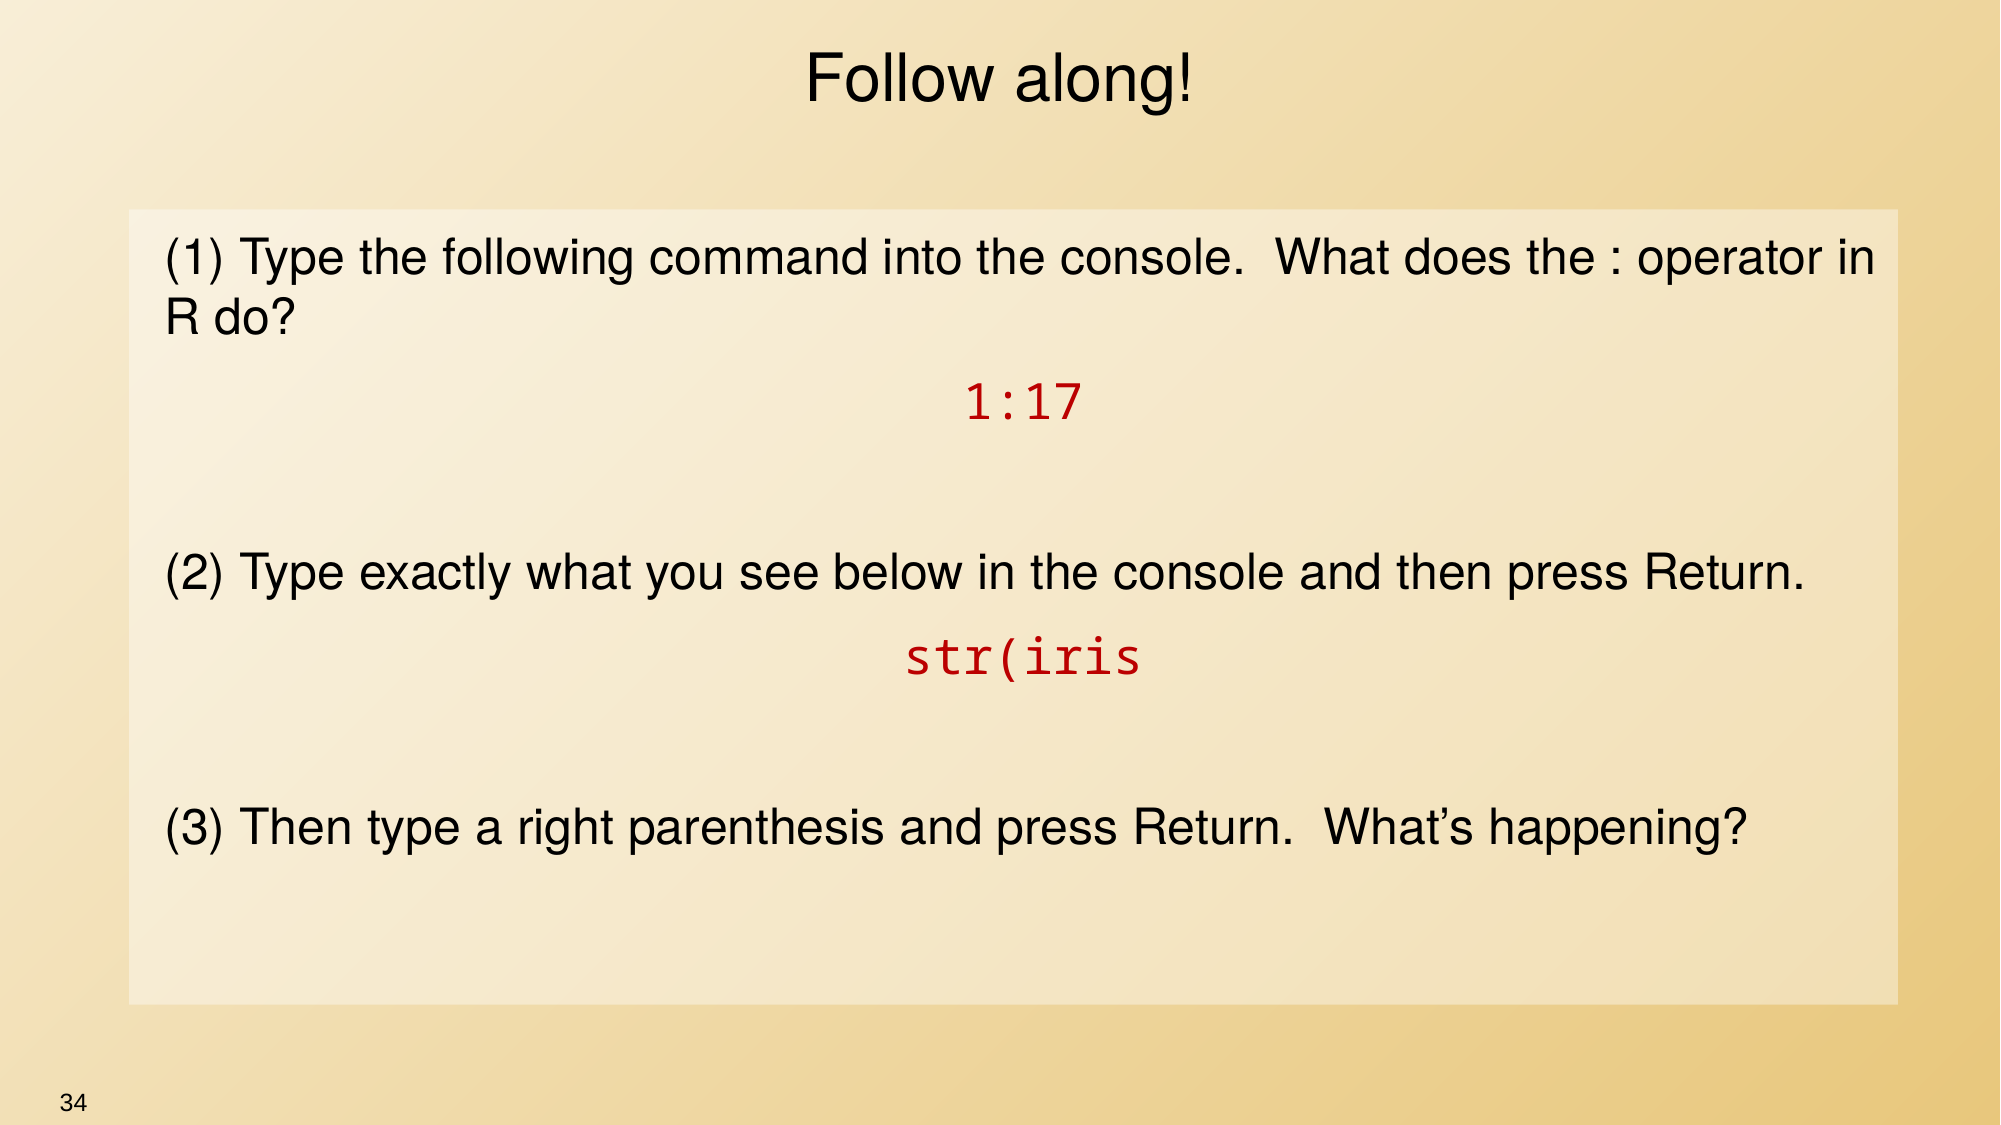

# Follow along!
(1) Type the following command into the console.  What does the : operator in R do?
1:17

(2) Type exactly what you see below in the console and then press Return.
str(iris

(3) Then type a right parenthesis and press Return.  What’s happening?